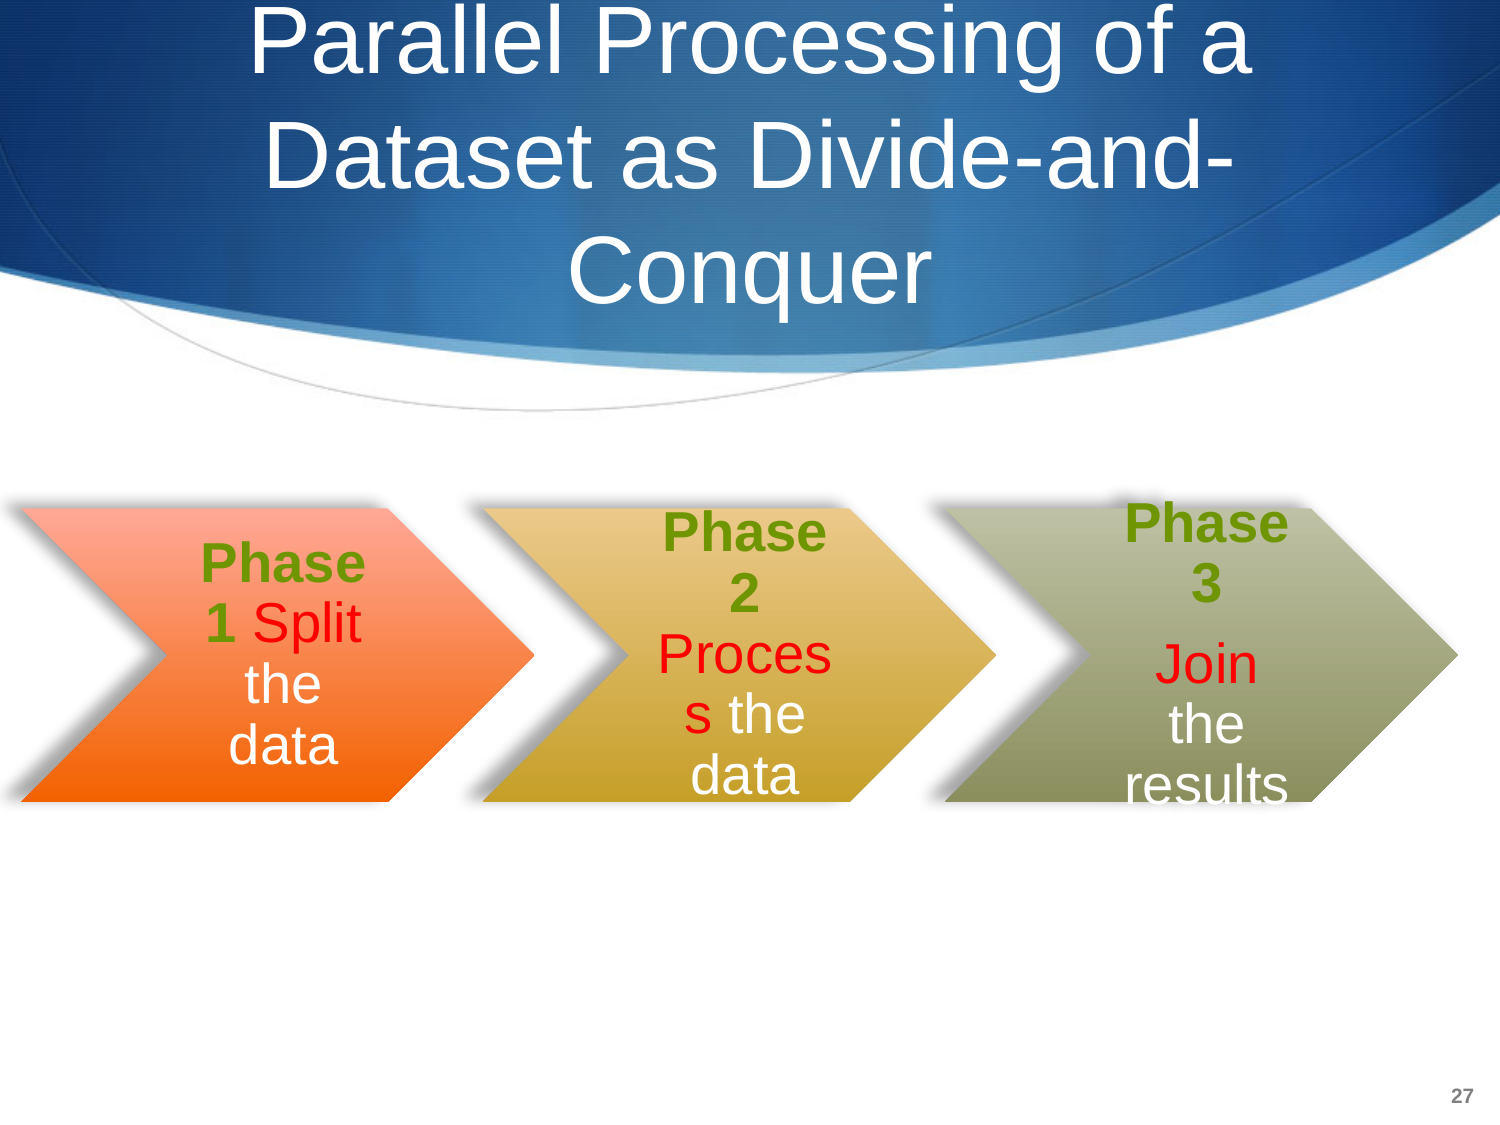

# Parallel Processing of a Dataset as Divide-and-Conquer
Phase 1 Split the data
Phase 2 Process the data
Phase 3
Join the results
27